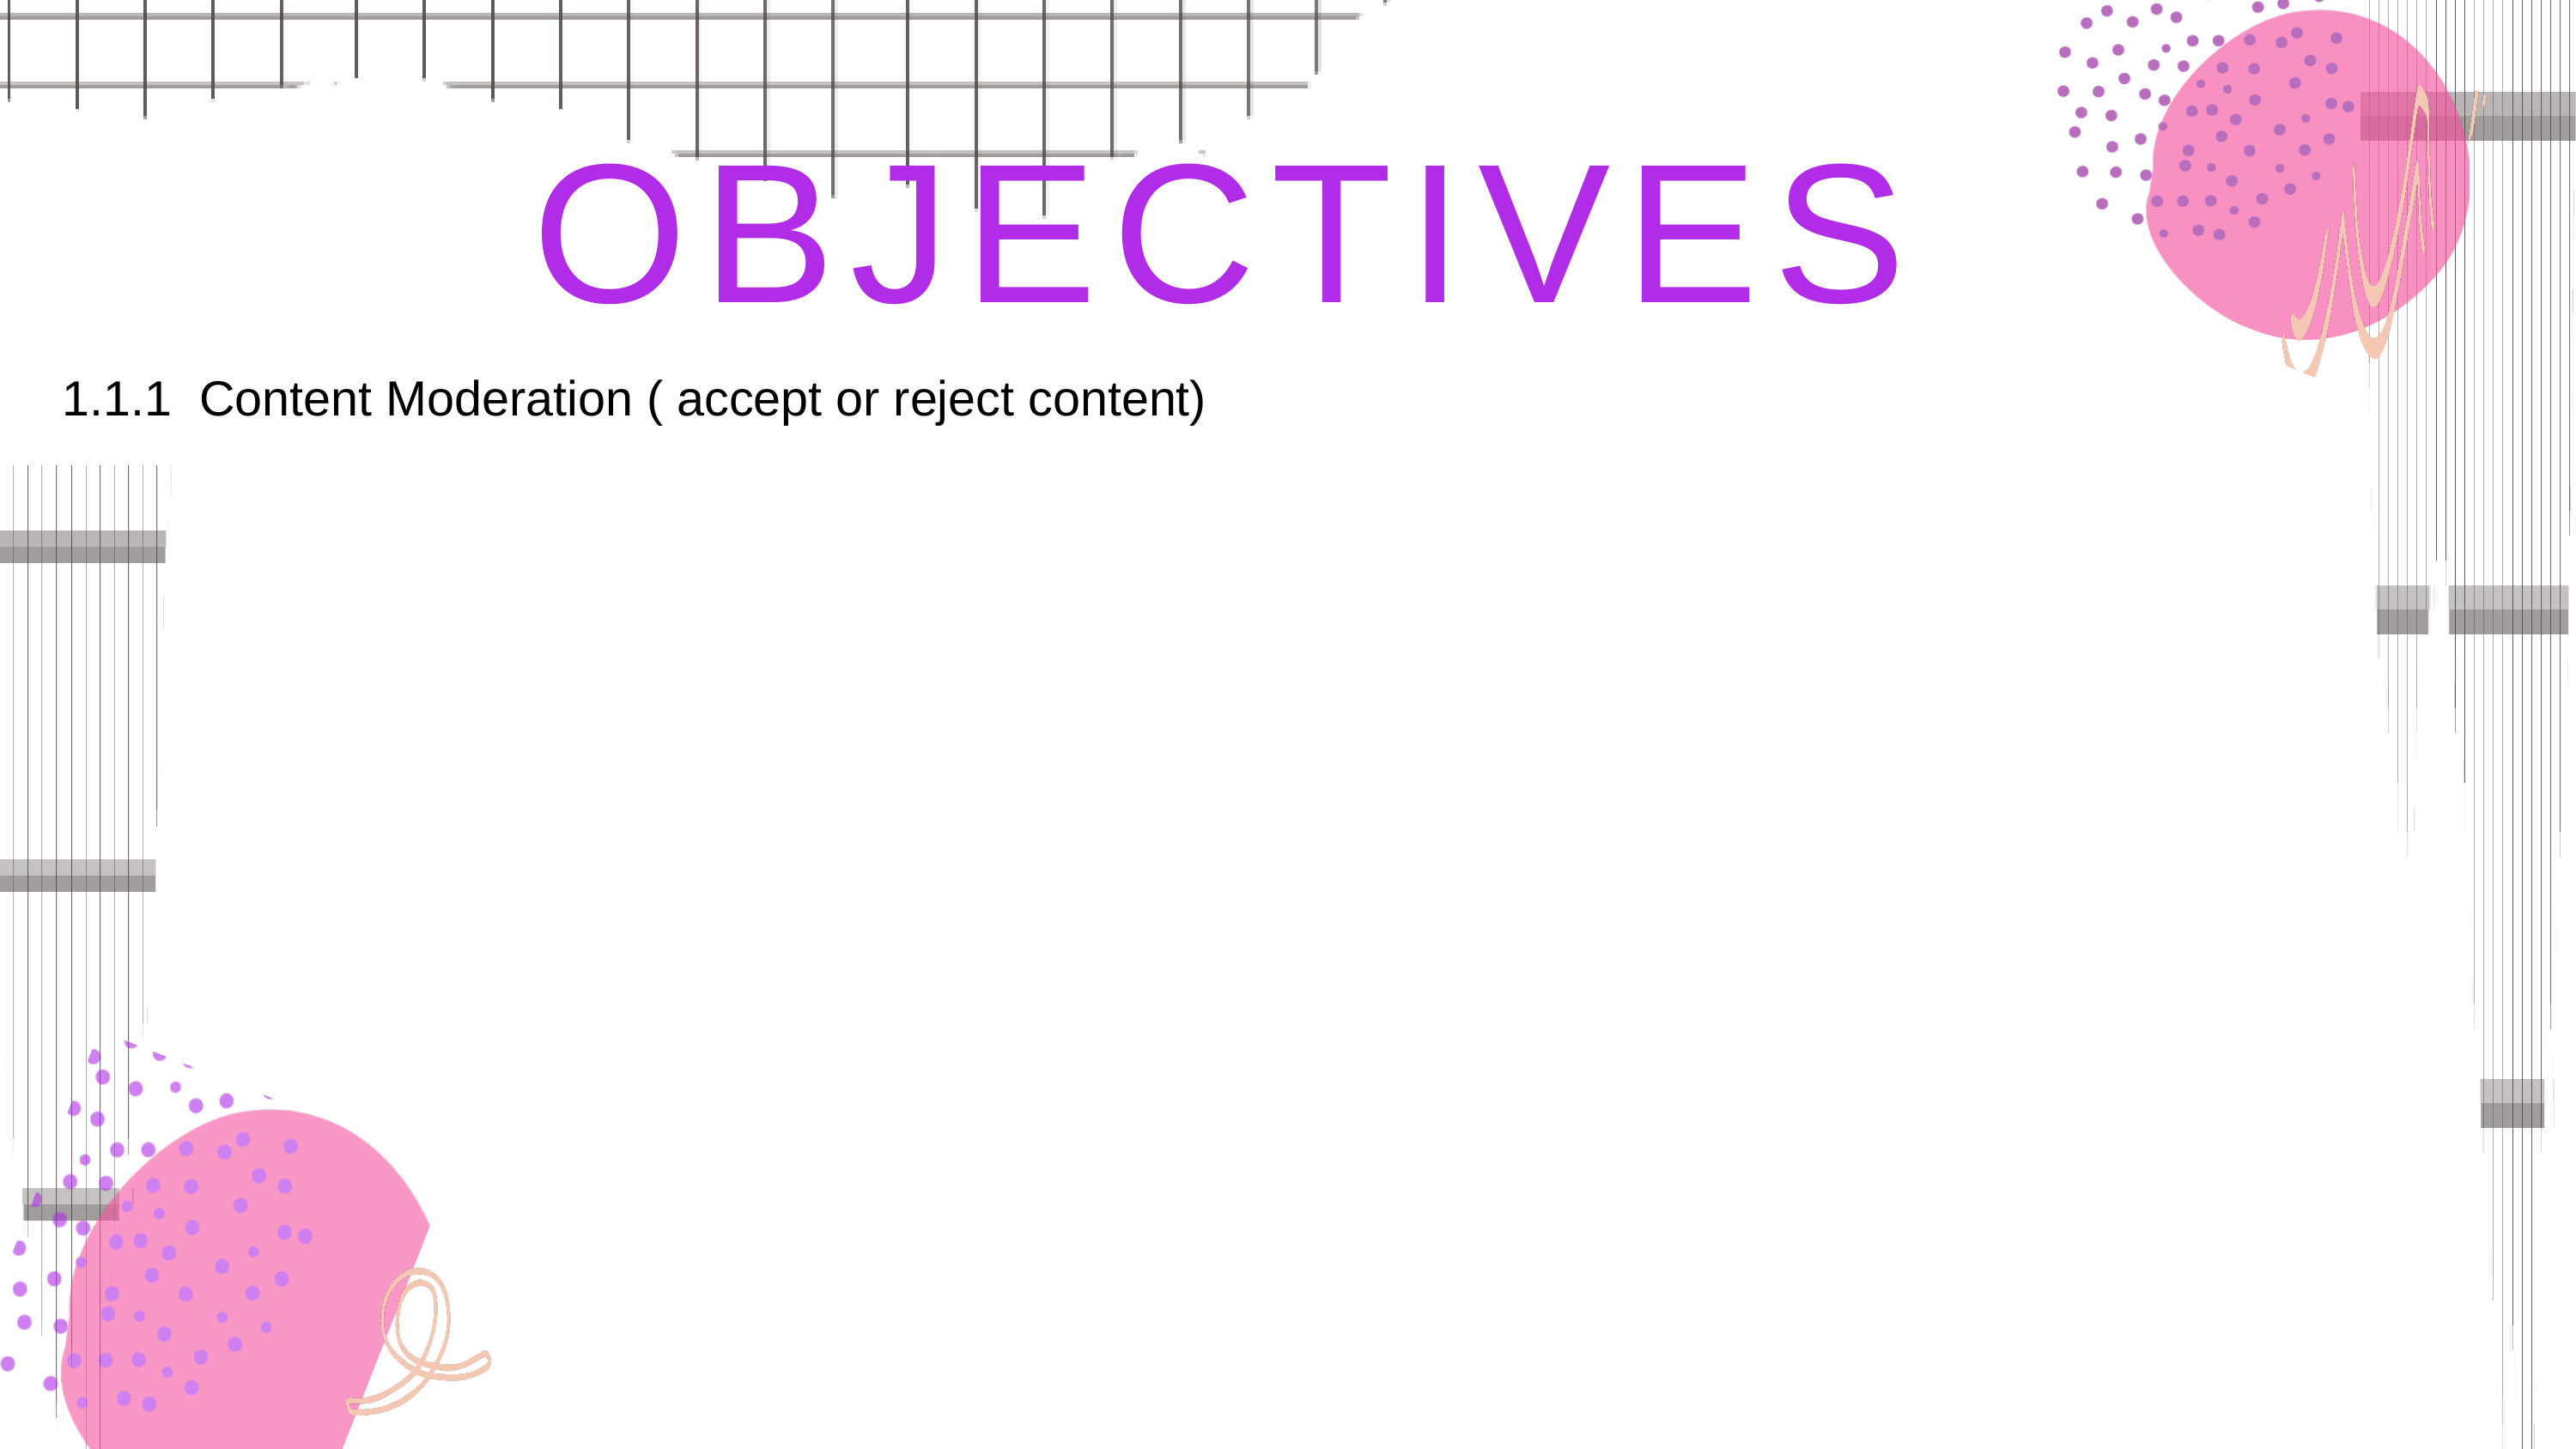

OBJECTIVES

1.1.1  Content Moderation ( accept or reject content)